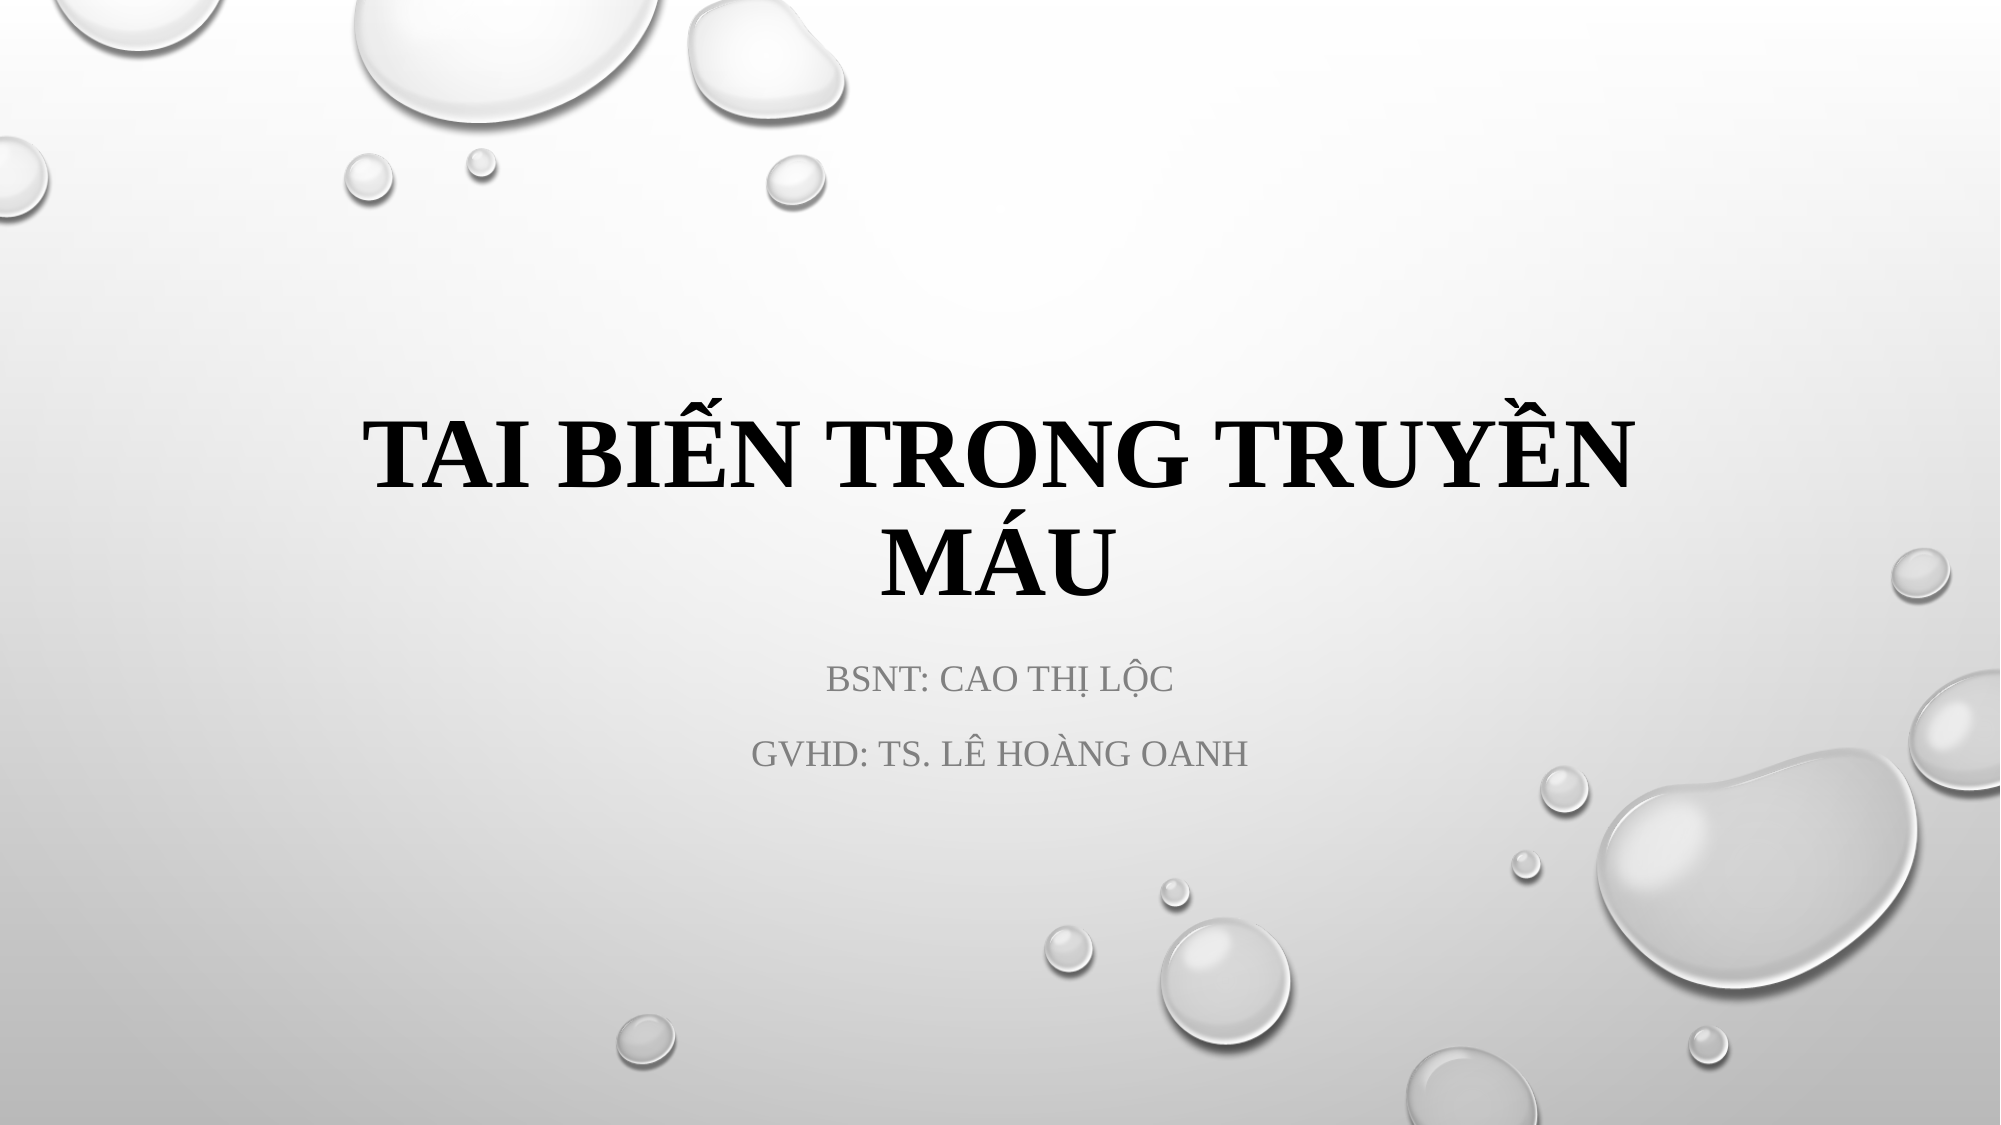

# Tai biến trong truyền máu
BSNT: Cao Thị Lộc
GVHD: TS. LÊ Hoàng oanh